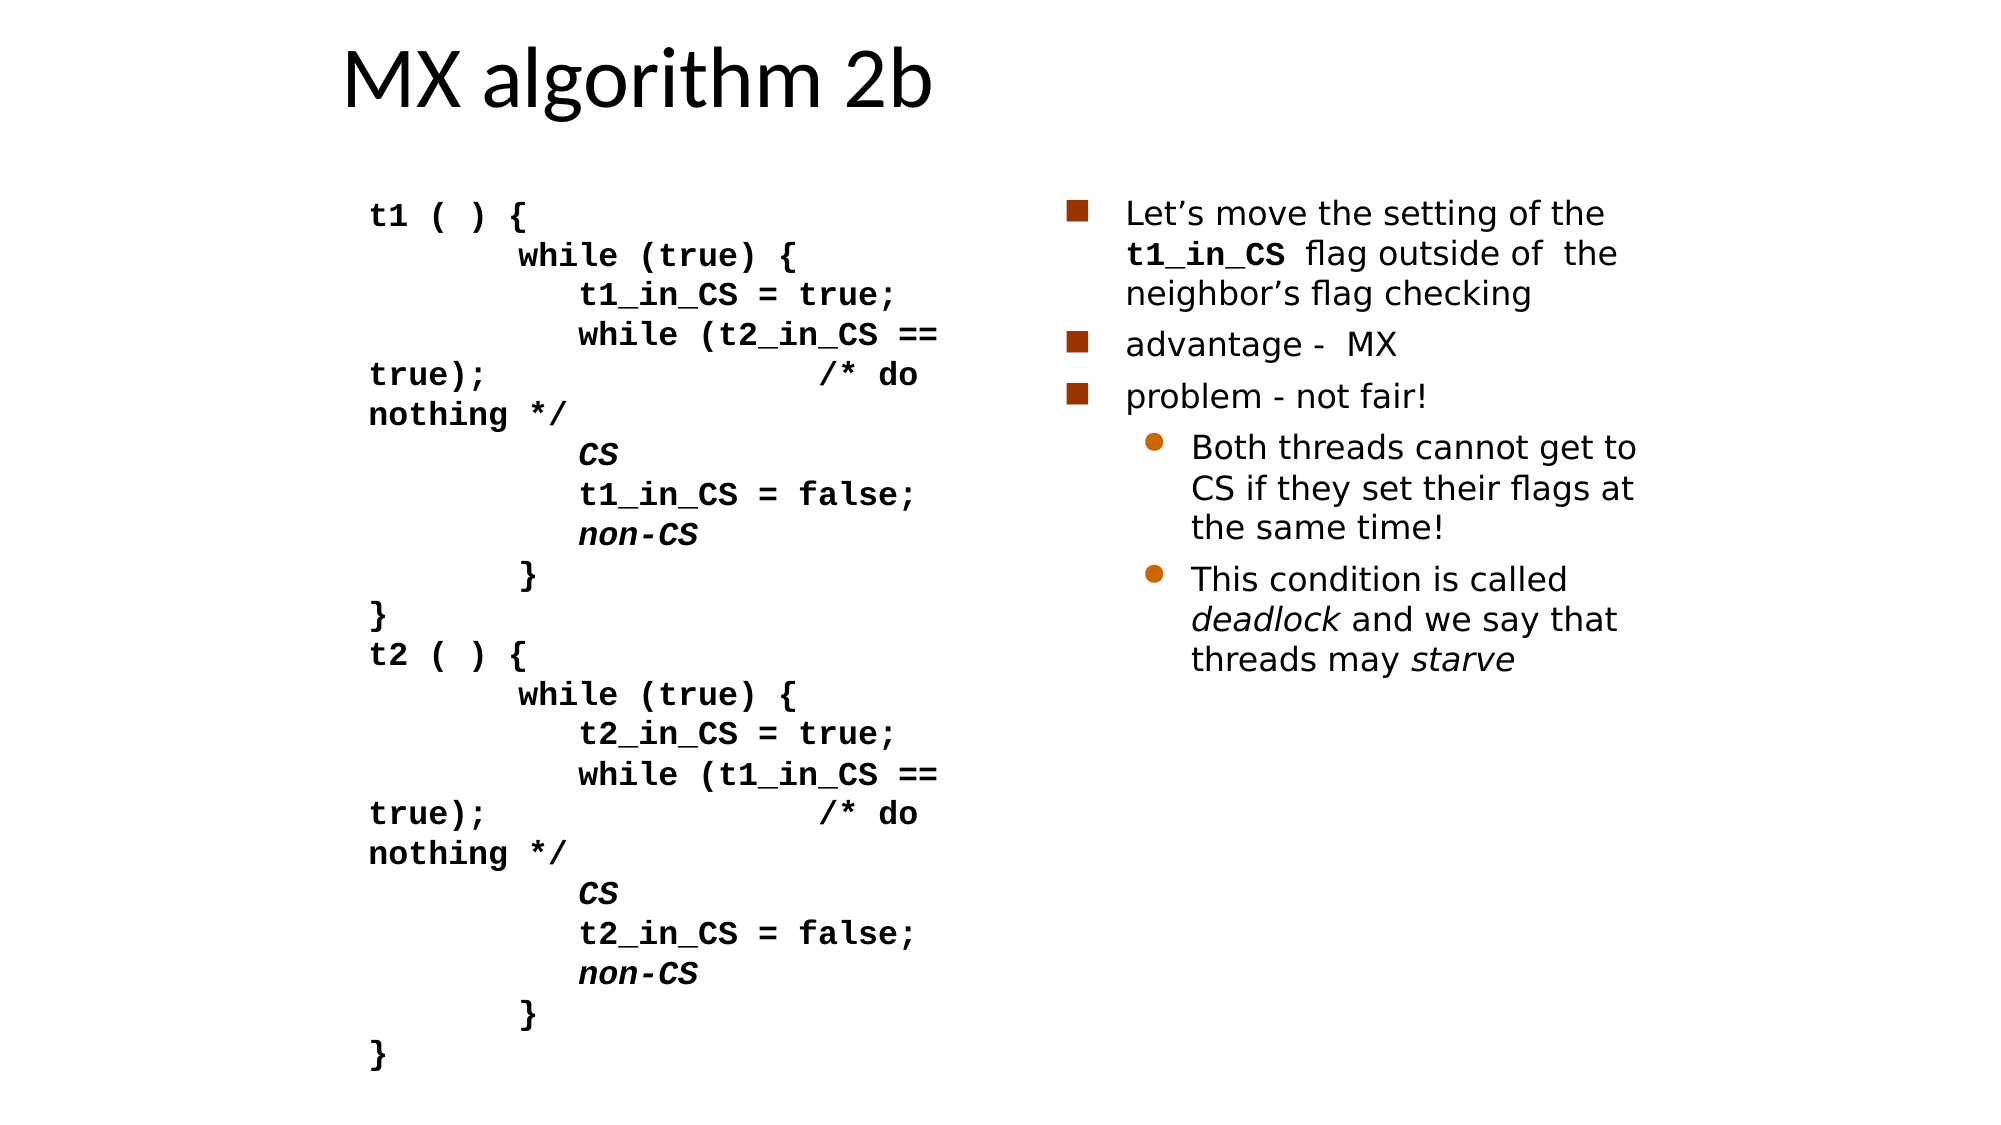

# MX algorithm 2b
Let’s move the setting of the t1_in_CS flag outside of  the neighbor’s flag checking
advantage -  MX
problem - not fair!
Both threads cannot get to CS if they set their flags at the same time!
This condition is called deadlock and we say that threads may starve
t1 ( ) {
	while (true) {
	   t1_in_CS = true;
	   while (t2_in_CS == true);    		/* do nothing */
	   CS
	   t1_in_CS = false;
	   non-CS
	}
}
t2 ( ) {
	while (true) {
	   t2_in_CS = true;
	   while (t1_in_CS == true);			/* do nothing */
	   CS
	   t2_in_CS = false;
	   non-CS
	}
}